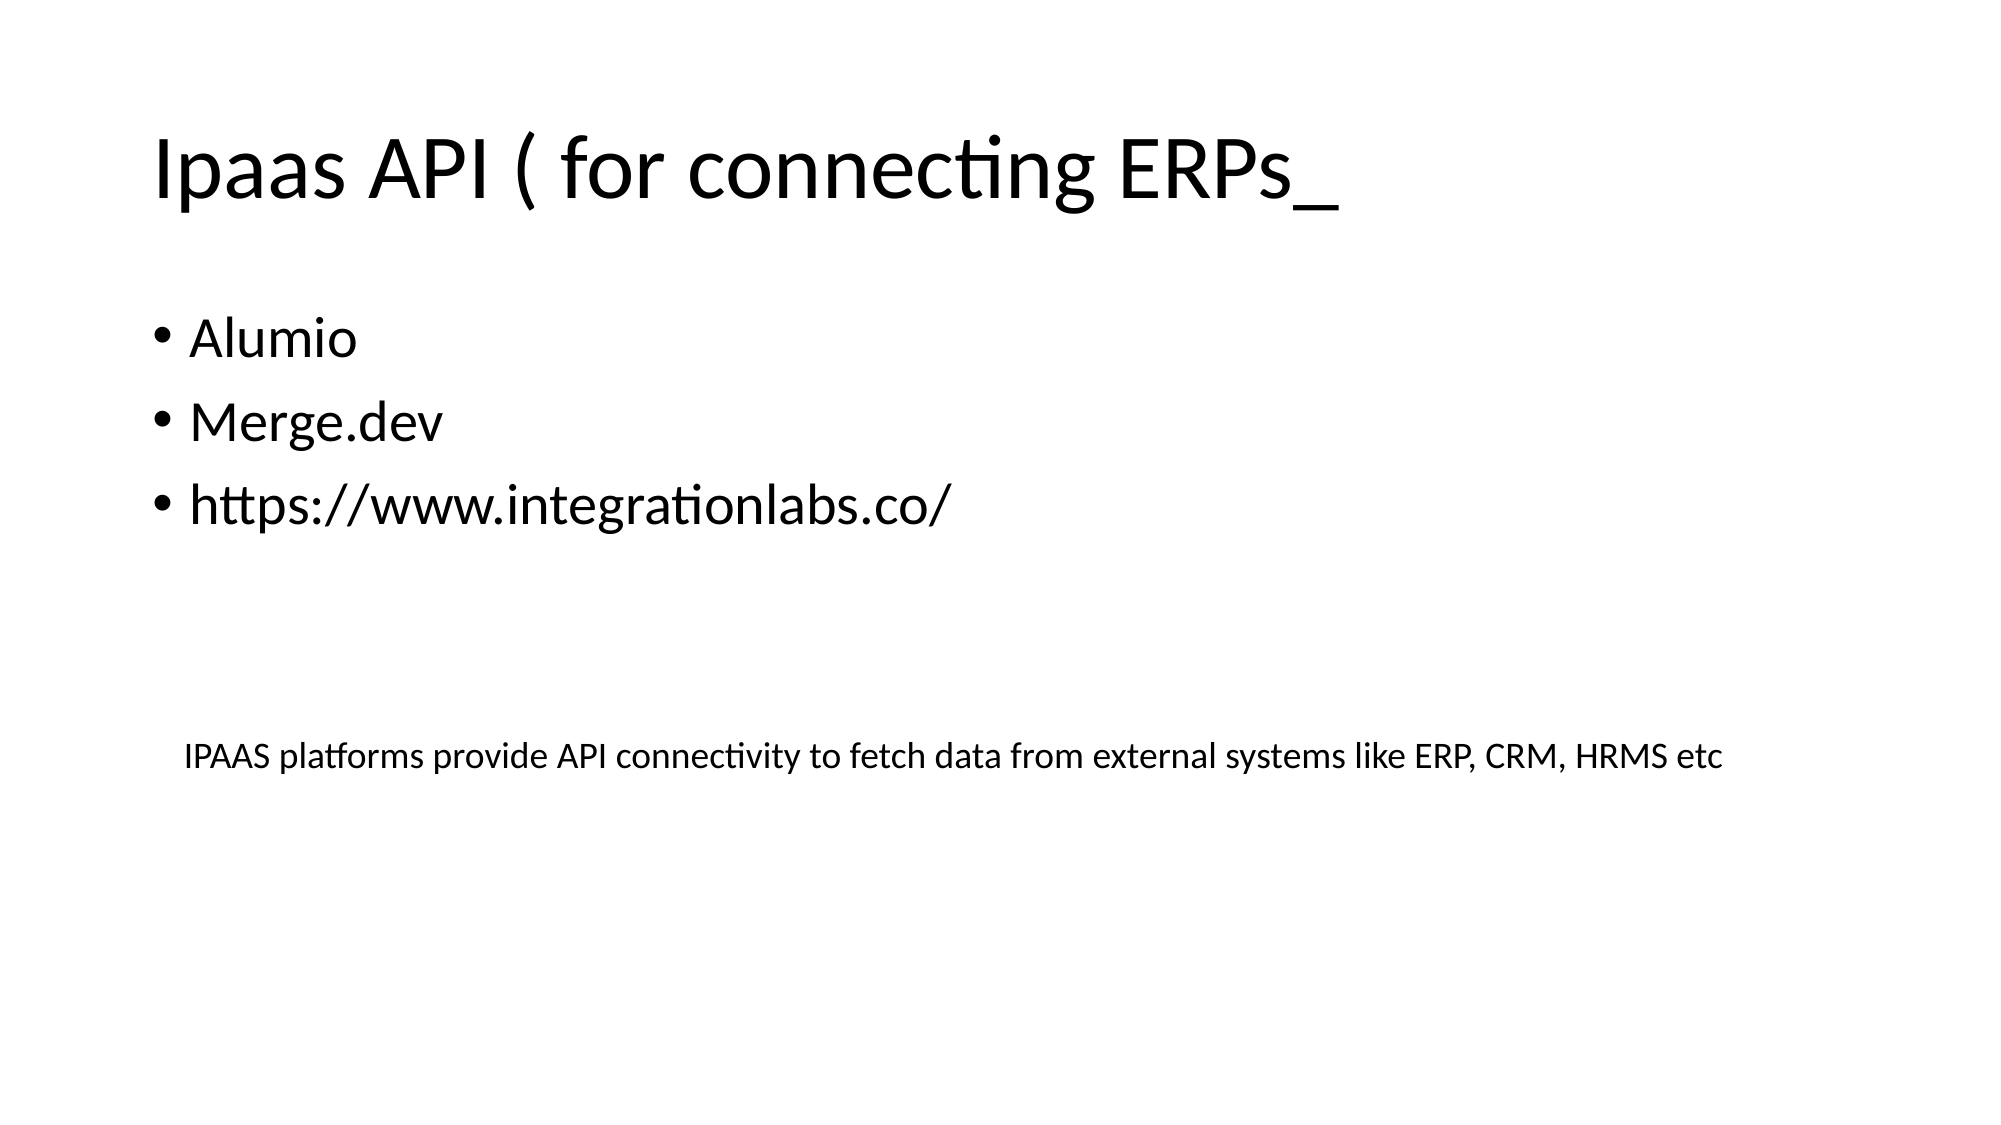

# Ipaas API ( for connecting ERPs_
Alumio
Merge.dev
https://www.integrationlabs.co/
IPAAS platforms provide API connectivity to fetch data from external systems like ERP, CRM, HRMS etc